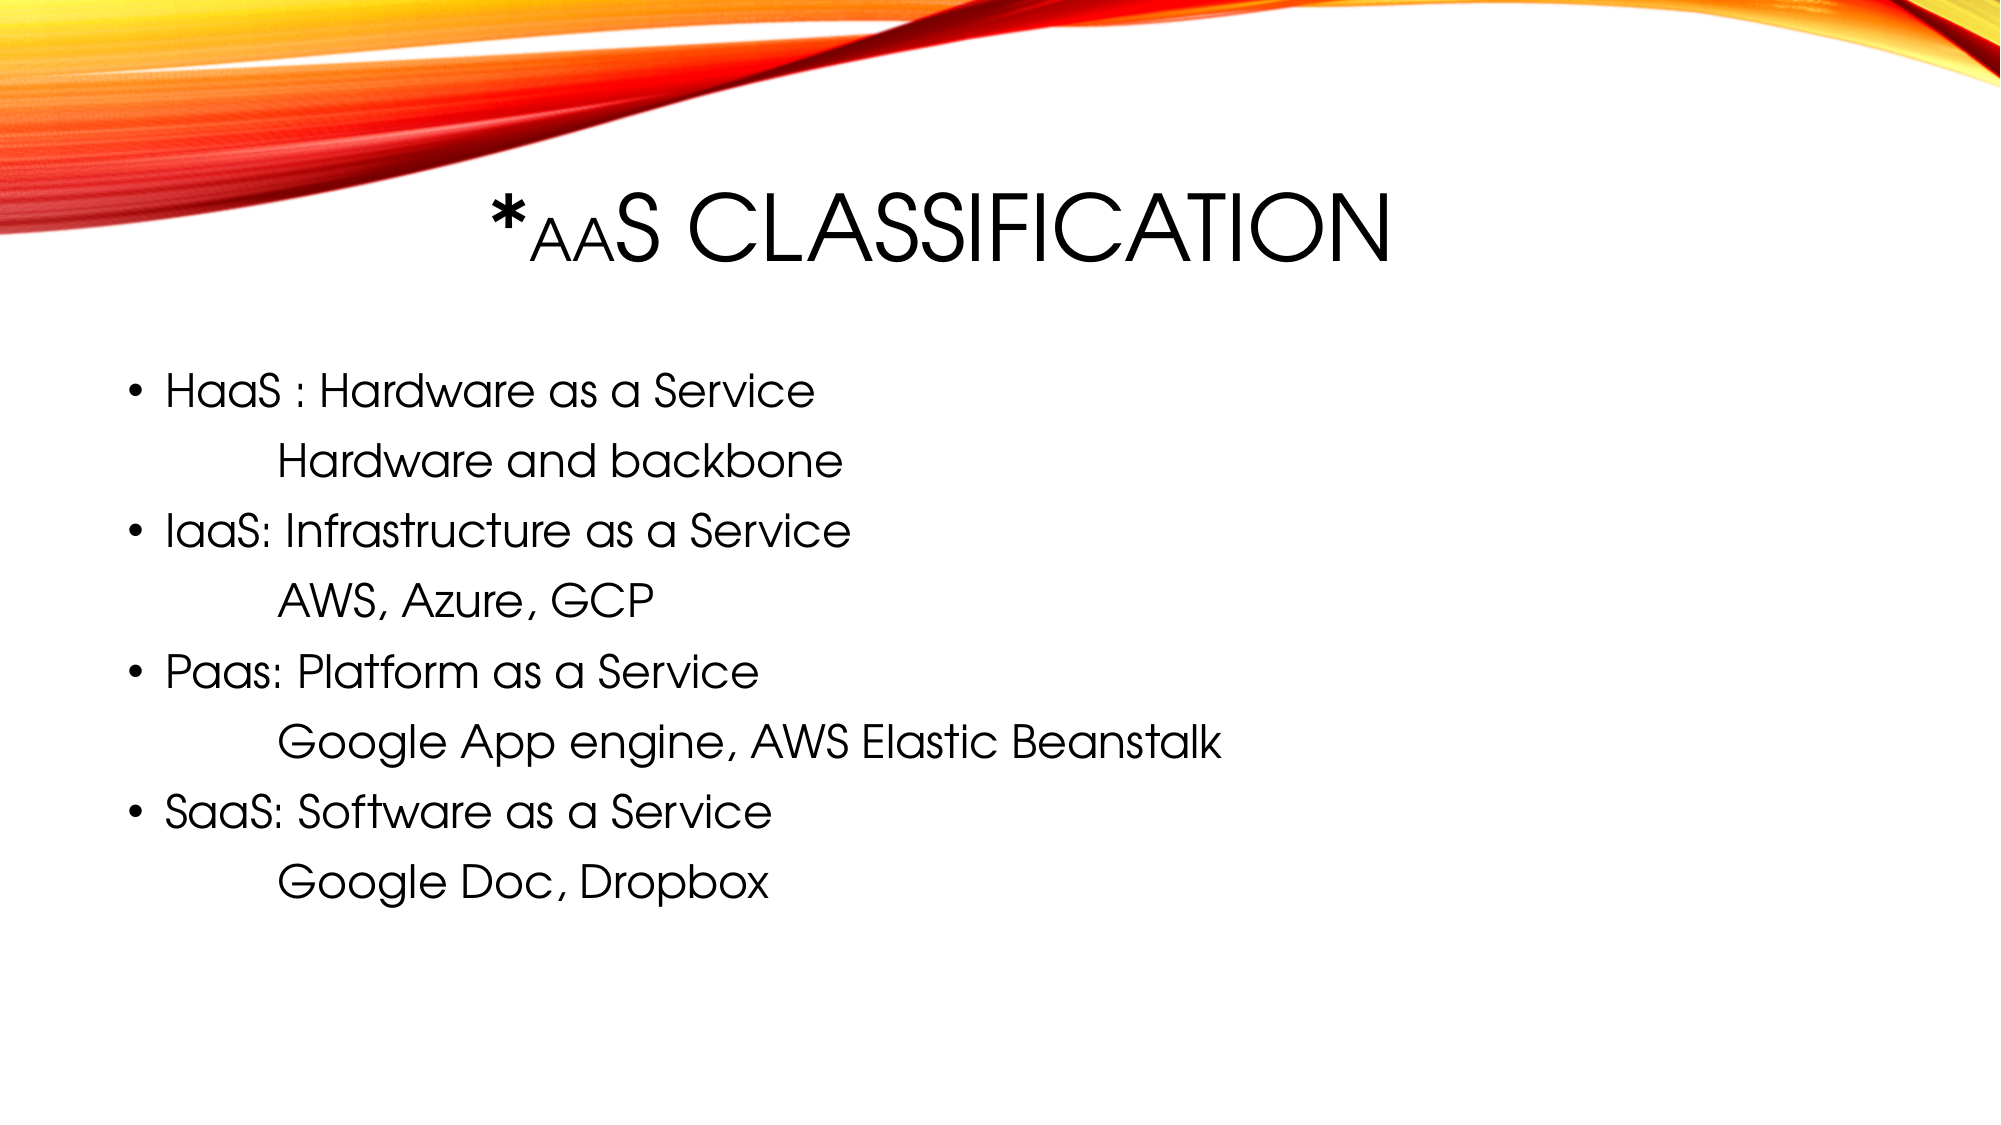

# *aaS Classification
HaaS : Hardware as a Service
	Hardware and backbone
IaaS: Infrastructure as a Service
	AWS, Azure, GCP
Paas: Platform as a Service
	Google App engine, AWS Elastic Beanstalk
SaaS: Software as a Service
	Google Doc, Dropbox